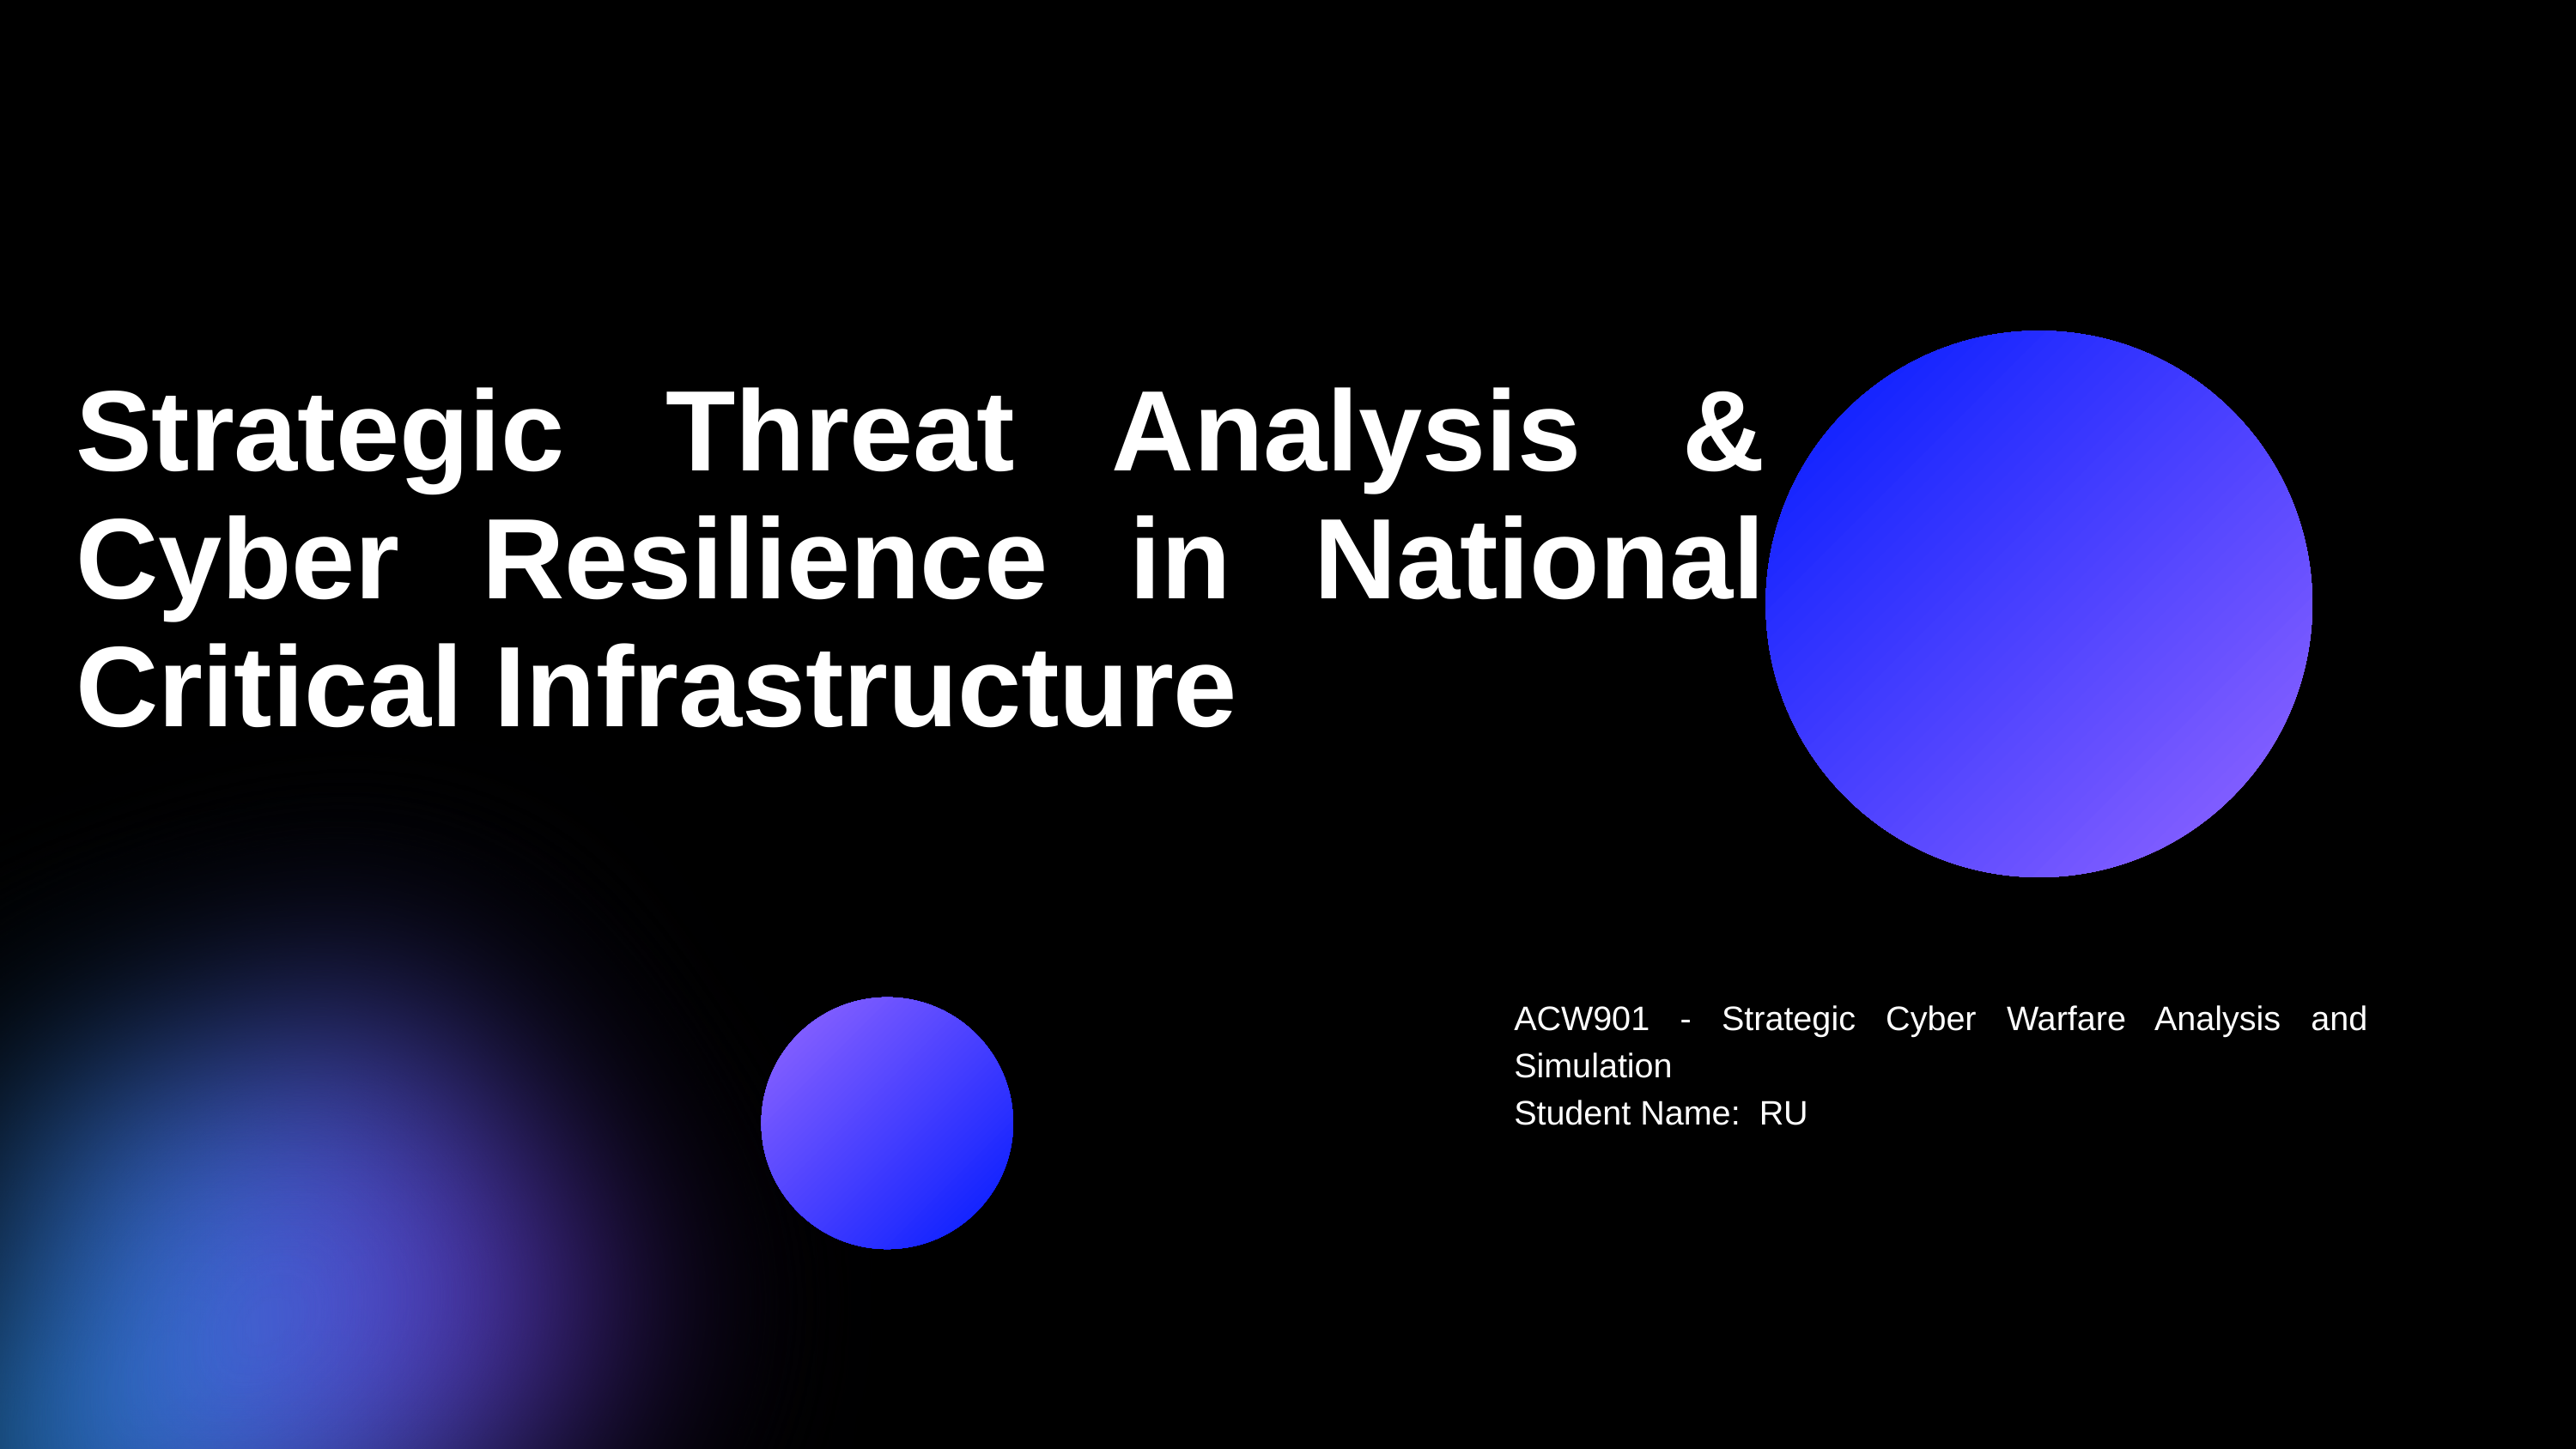

Strategic Threat Analysis & Cyber Resilience in National Critical Infrastructure

ACW901 - Strategic Cyber Warfare Analysis and Simulation
Student Name:  RU